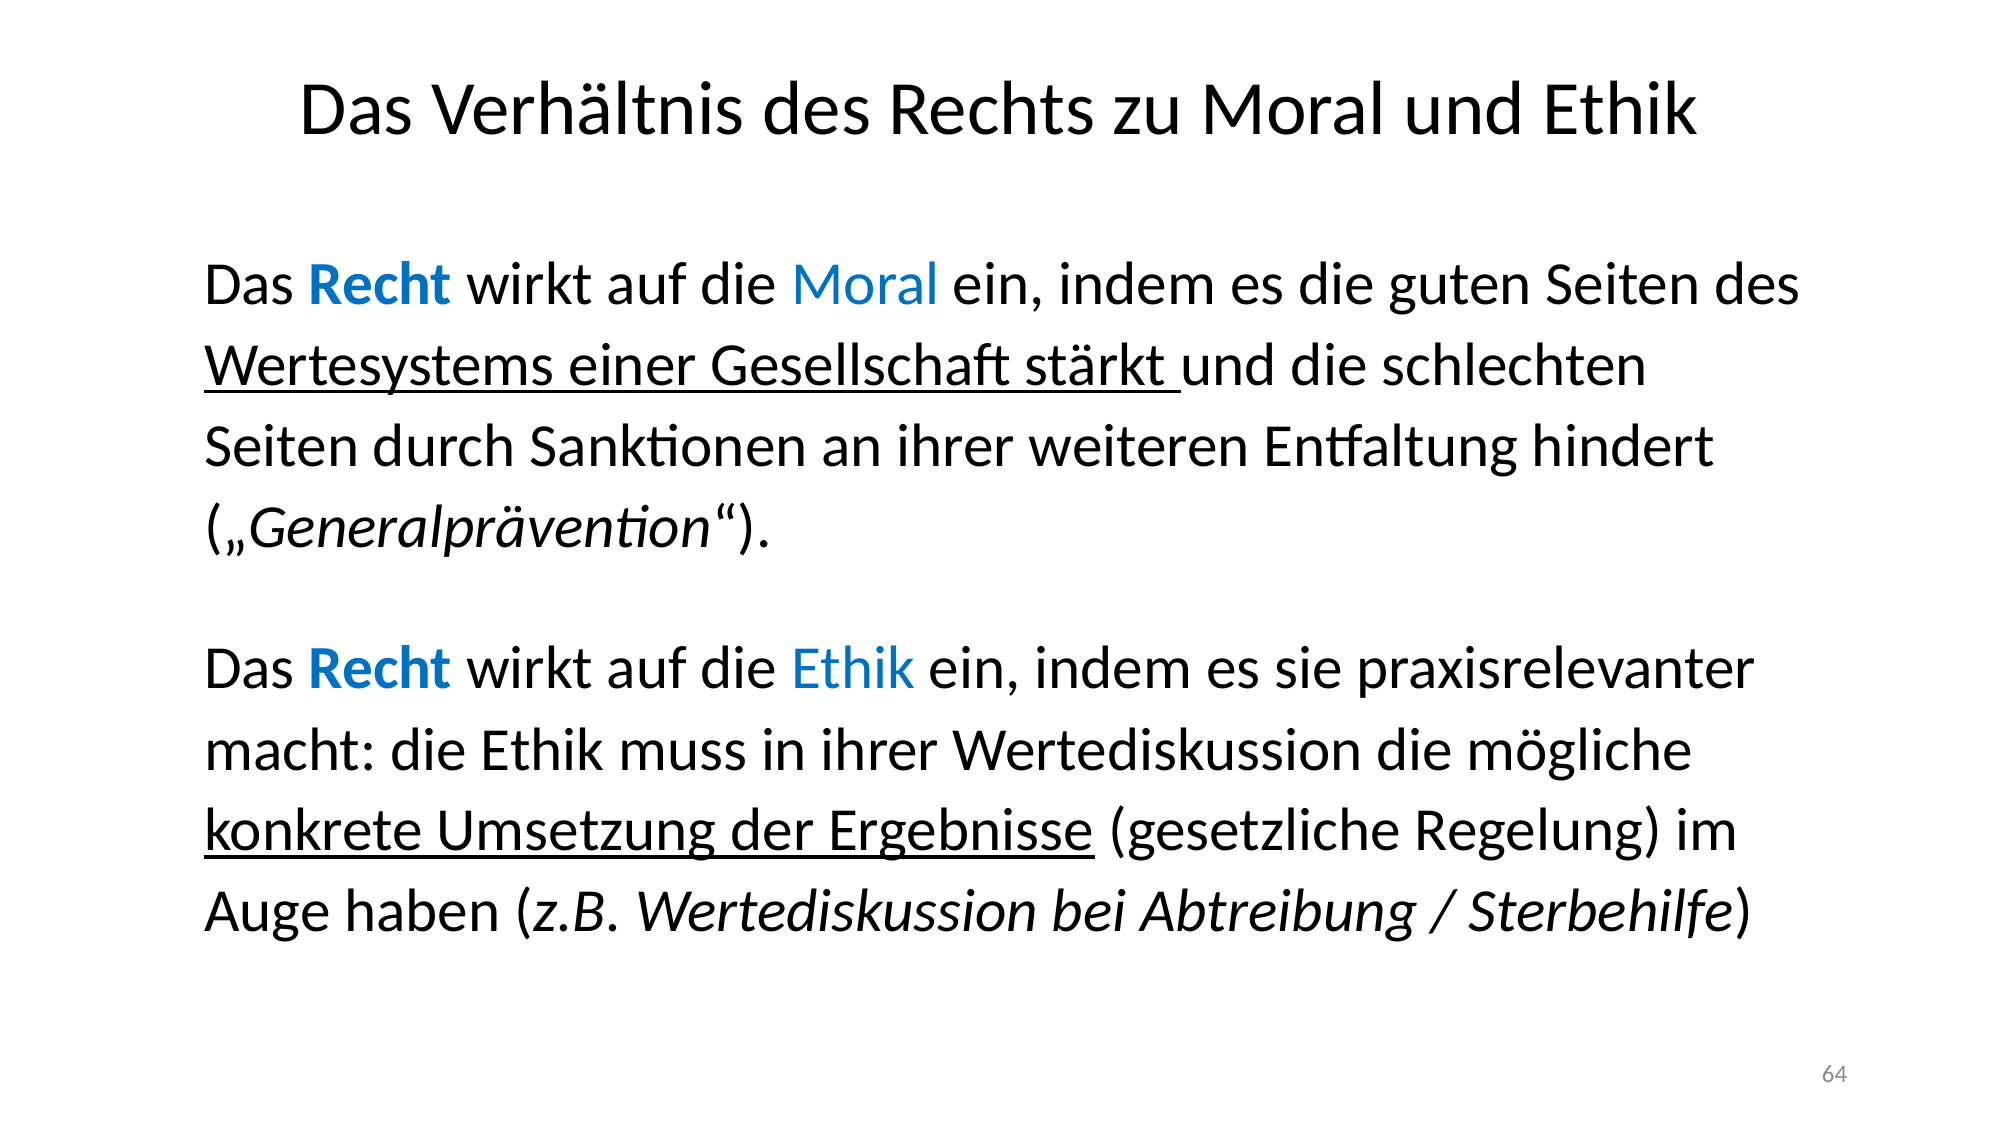

# Das Verhältnis des Rechts zu Moral und Ethik
Das Recht wirkt auf die Moral ein, indem es die guten Seiten des Wertesystems einer Gesellschaft stärkt und die schlechten Seiten durch Sanktionen an ihrer weiteren Entfaltung hindert („Generalprävention“).

Das Recht wirkt auf die Ethik ein, indem es sie praxisrelevanter macht: die Ethik muss in ihrer Wertediskussion die mögliche konkrete Umsetzung der Ergebnisse (gesetzliche Regelung) im Auge haben (z.B. Wertediskussion bei Abtreibung / Sterbehilfe)
64